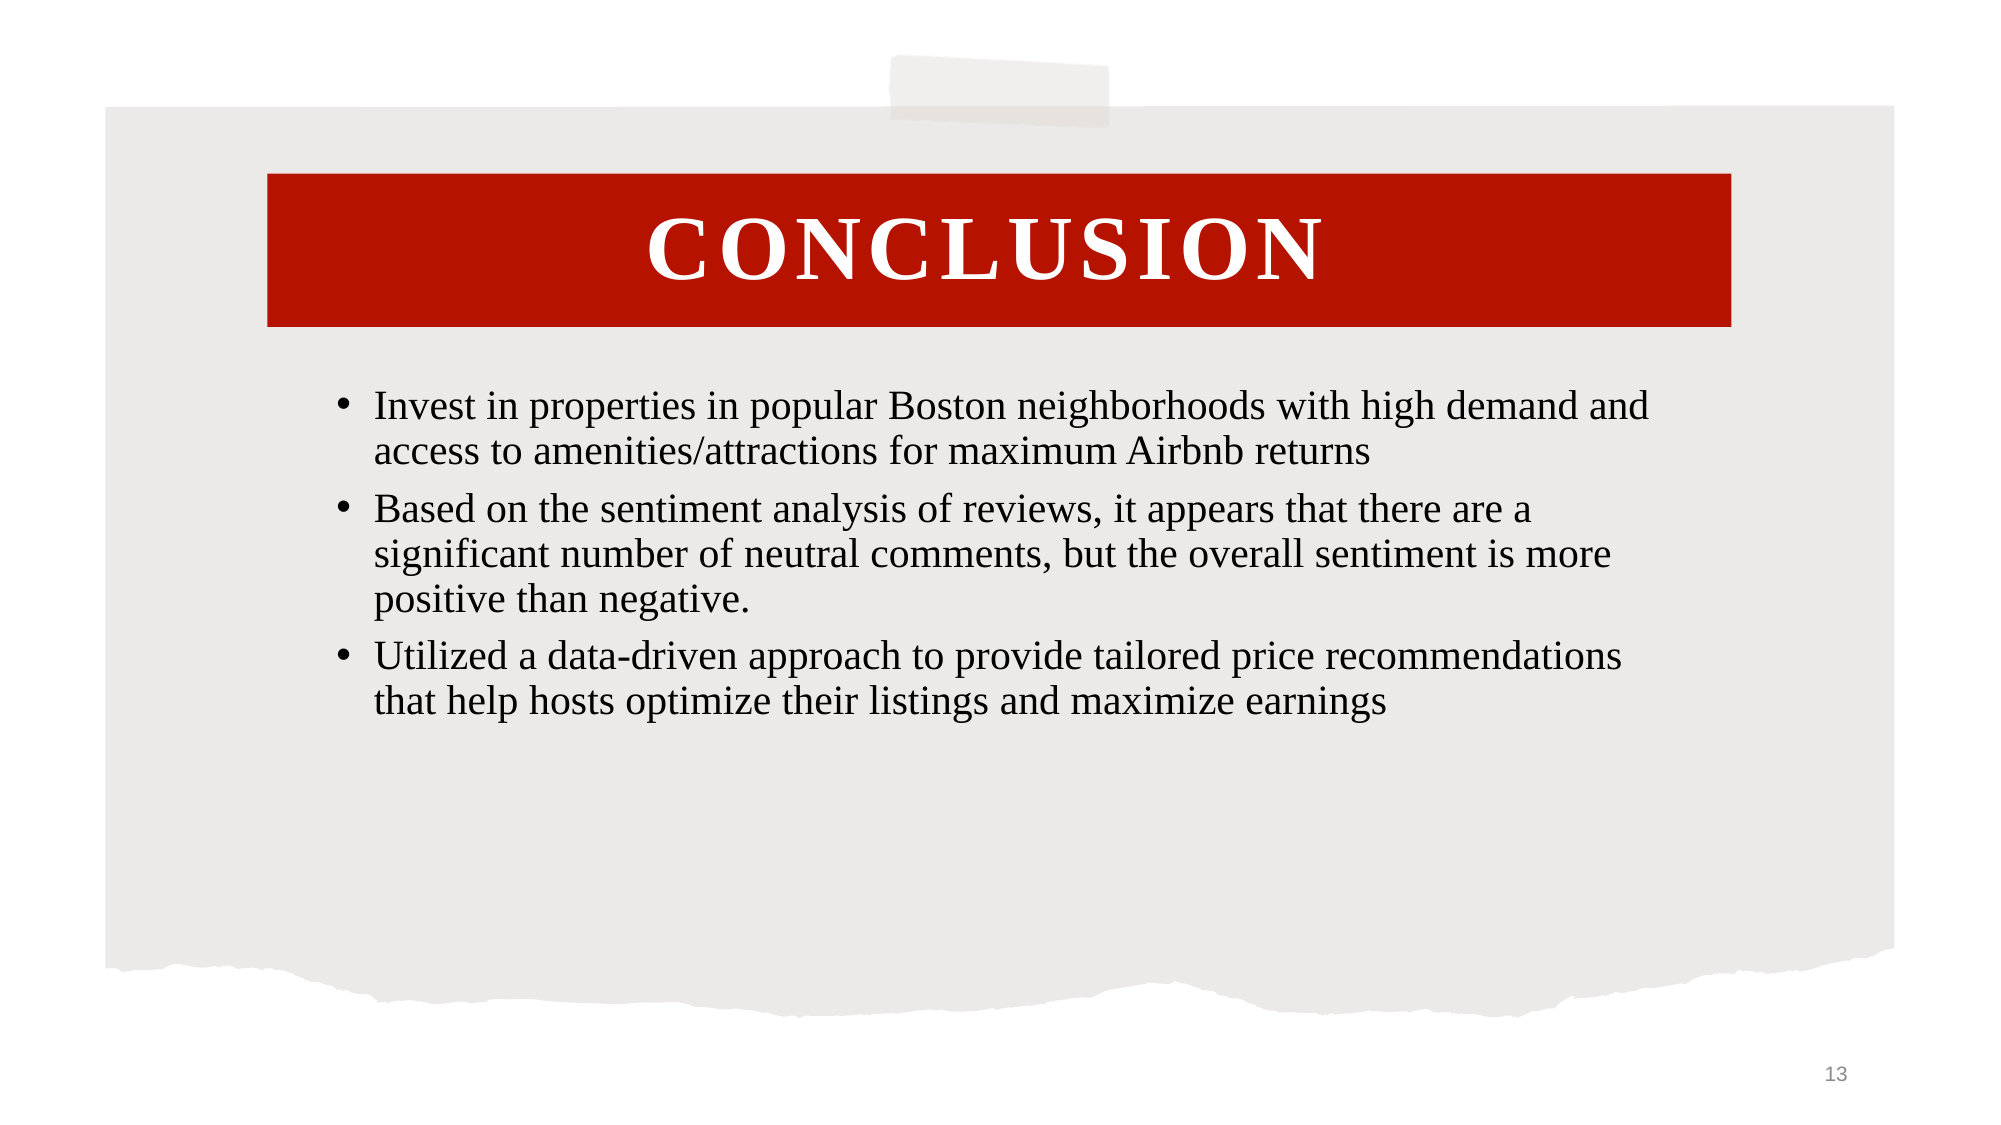

# CONCLUSION
Invest in properties in popular Boston neighborhoods with high demand and access to amenities/attractions for maximum Airbnb returns
Based on the sentiment analysis of reviews, it appears that there are a significant number of neutral comments, but the overall sentiment is more positive than negative.
Utilized a data-driven approach to provide tailored price recommendations that help hosts optimize their listings and maximize earnings
13